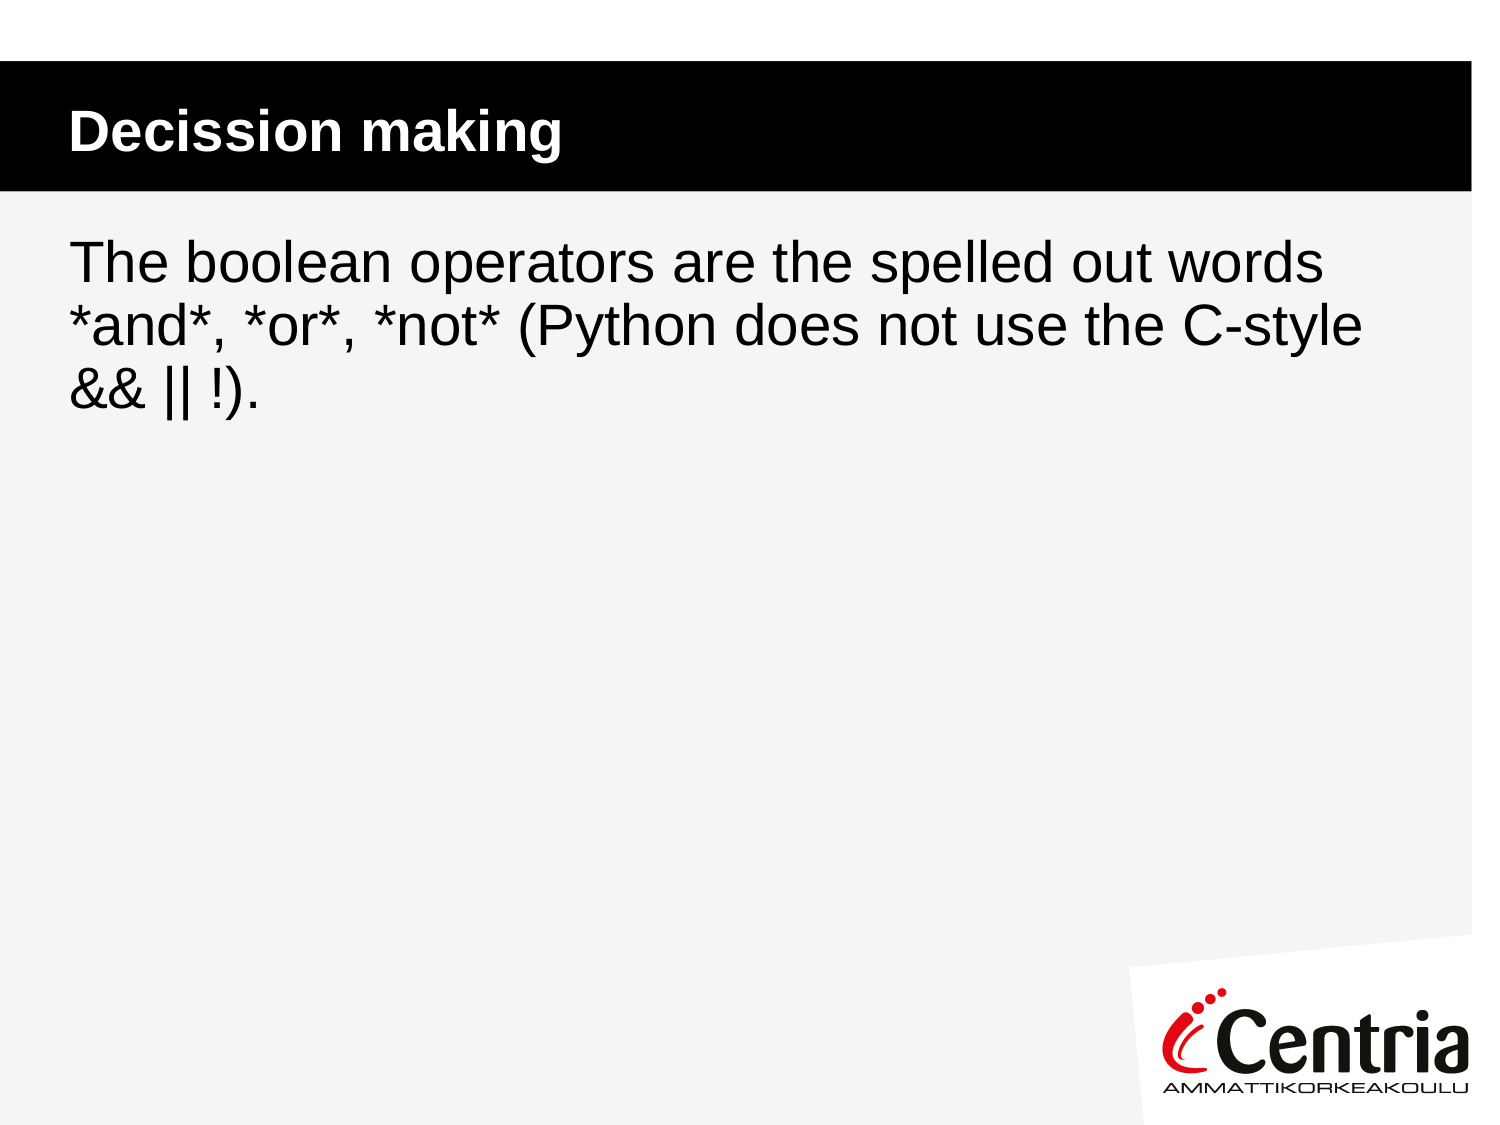

Decission making
The boolean operators are the spelled out words *and*, *or*, *not* (Python does not use the C-style && || !).